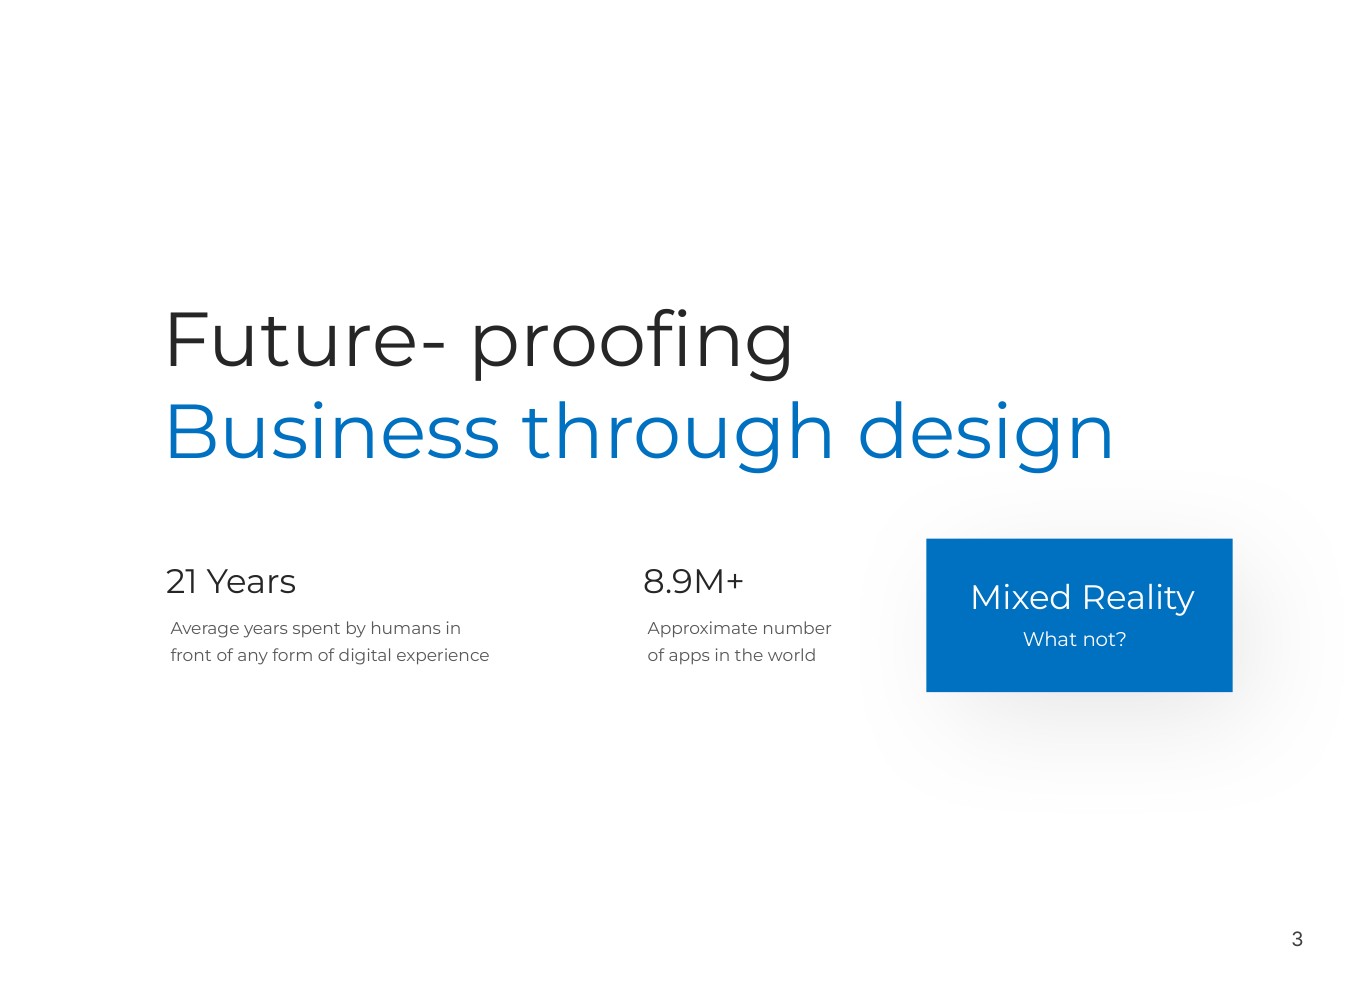

Future- proofing
Business through design

21 Years
8.9M+
Mixed Reality
Average years spent by humans in front of any form of digital experience

Approximate number of apps in the world

What not?